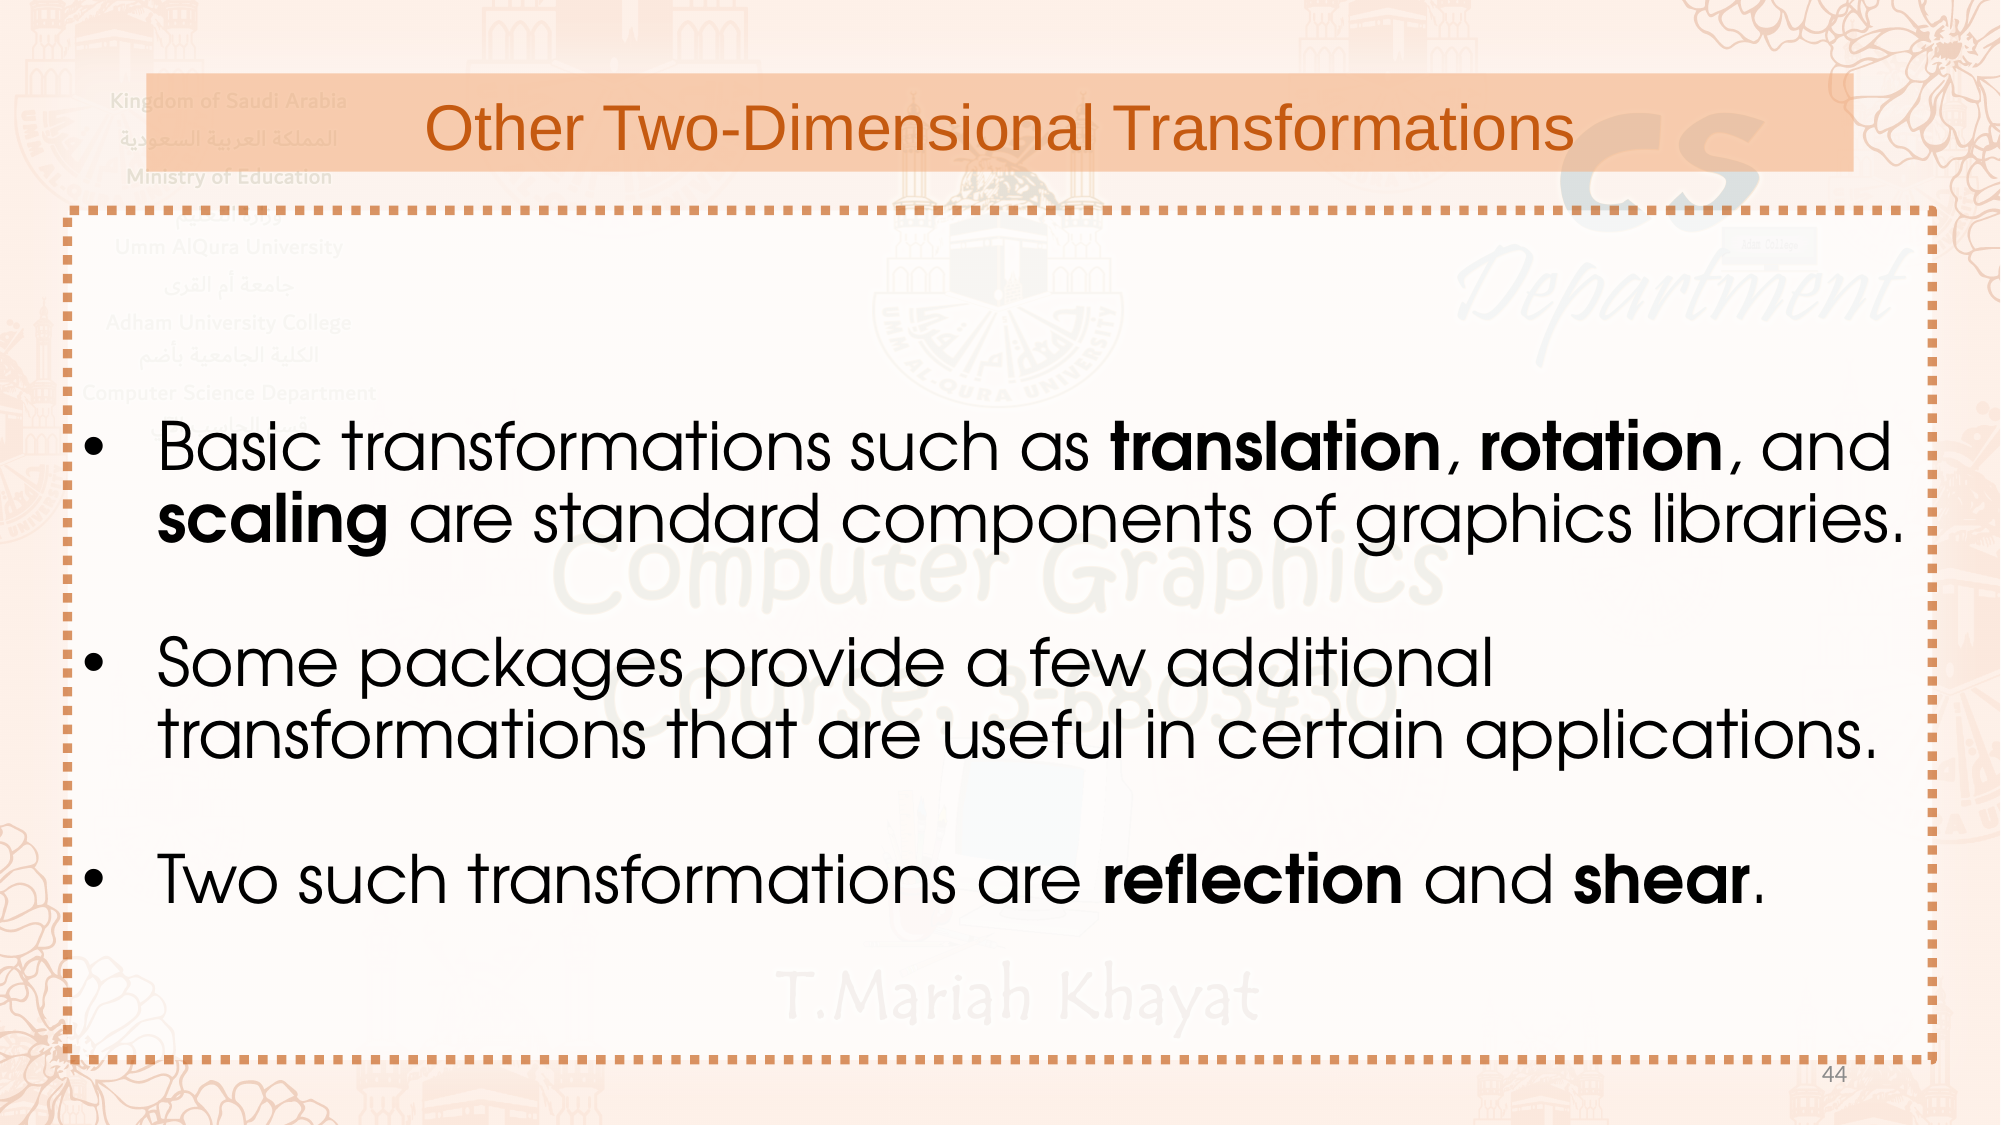

Other Two-Dimensional Transformations
Basic transformations such as translation, rotation, and scaling are standard components of graphics libraries.

Some packages provide a few additional transformations that are useful in certain applications.

Two such transformations are reflection and shear.

44